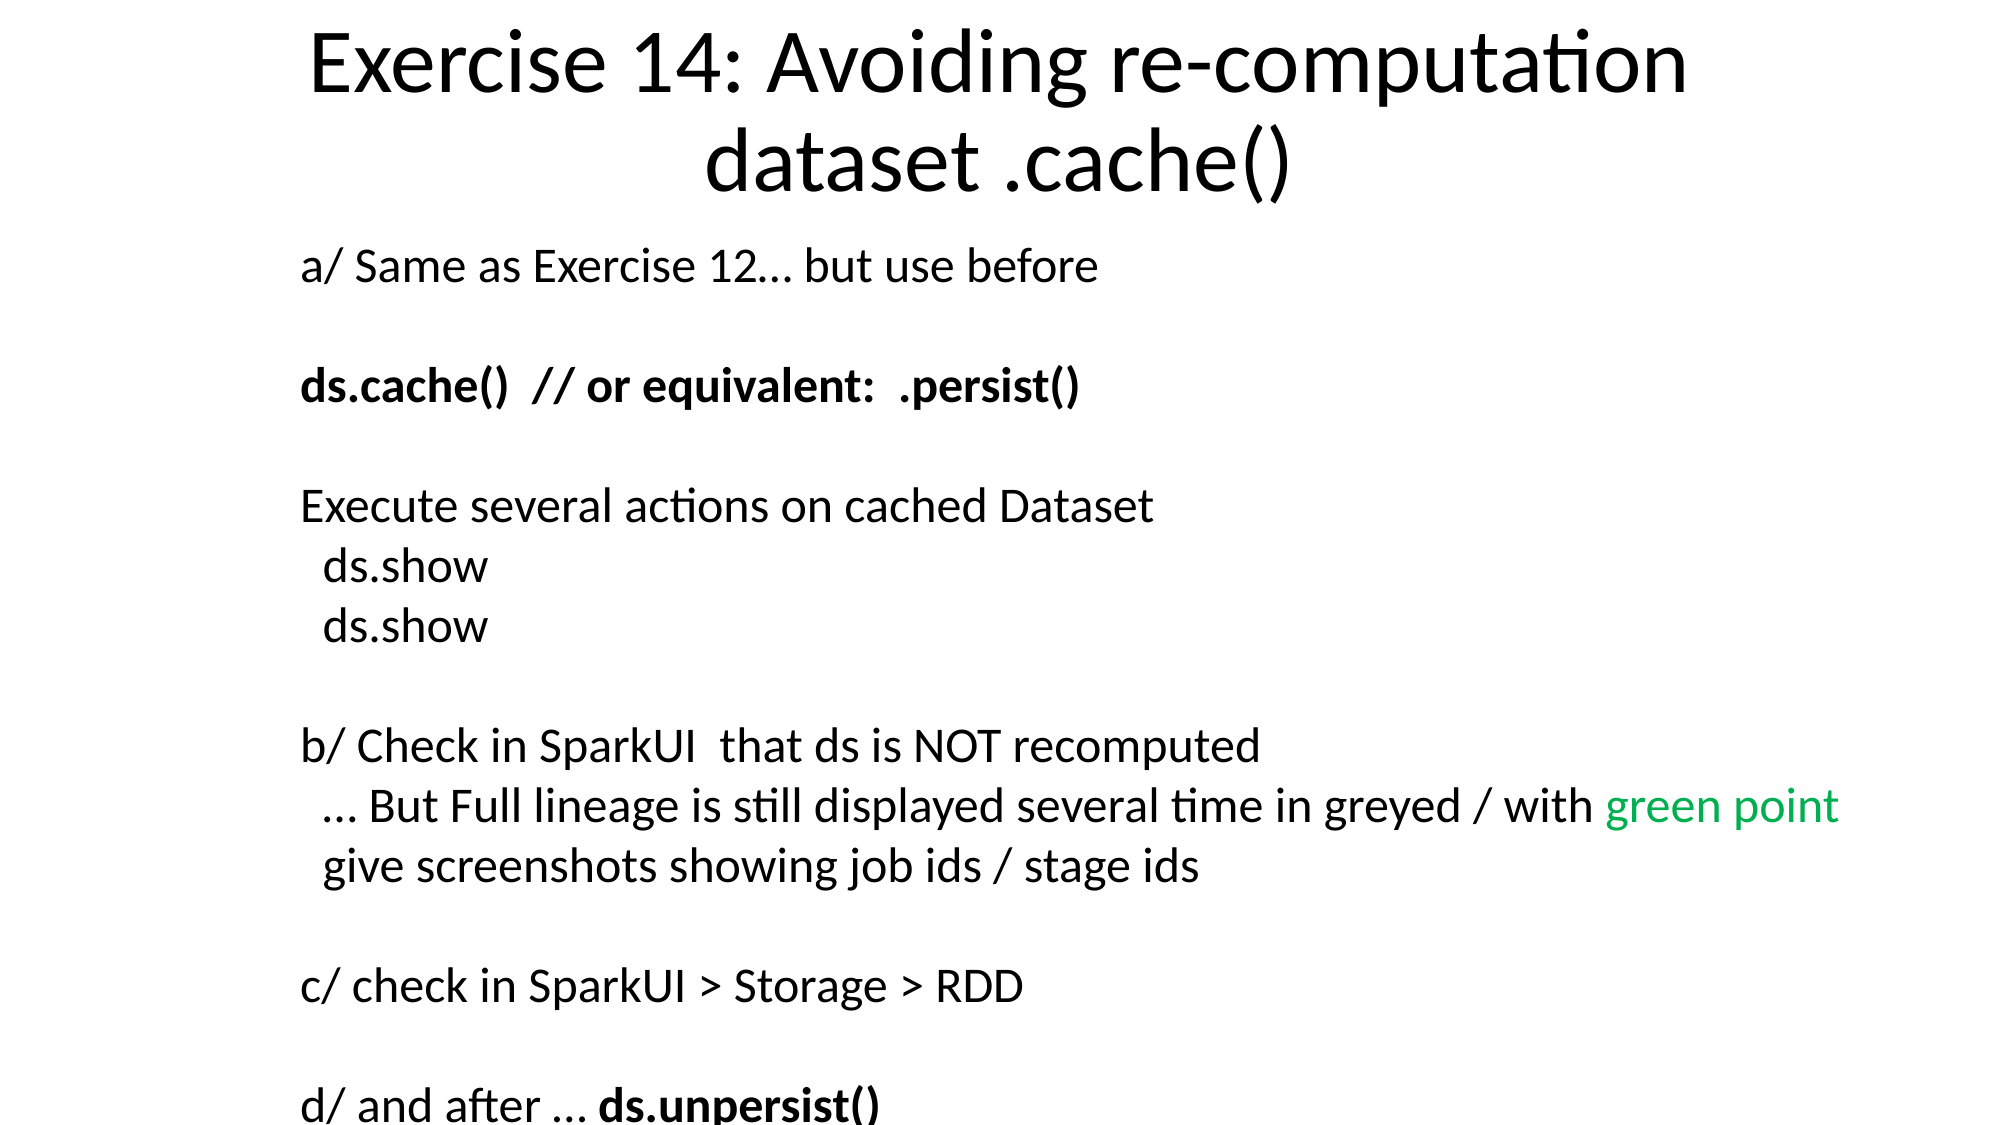

# Exercise 14: Avoiding re-computation dataset .cache()
a/ Same as Exercise 12… but use before
ds.cache()  // or equivalent:  .persist()

Execute several actions on cached Dataset
  ds.show
  ds.show

b/ Check in SparkUI  that ds is NOT recomputed
  … But Full lineage is still displayed several time in greyed / with green point
  give screenshots showing job ids / stage ids
c/ check in SparkUI > Storage > RDD

d/ and after … ds.unpersist()